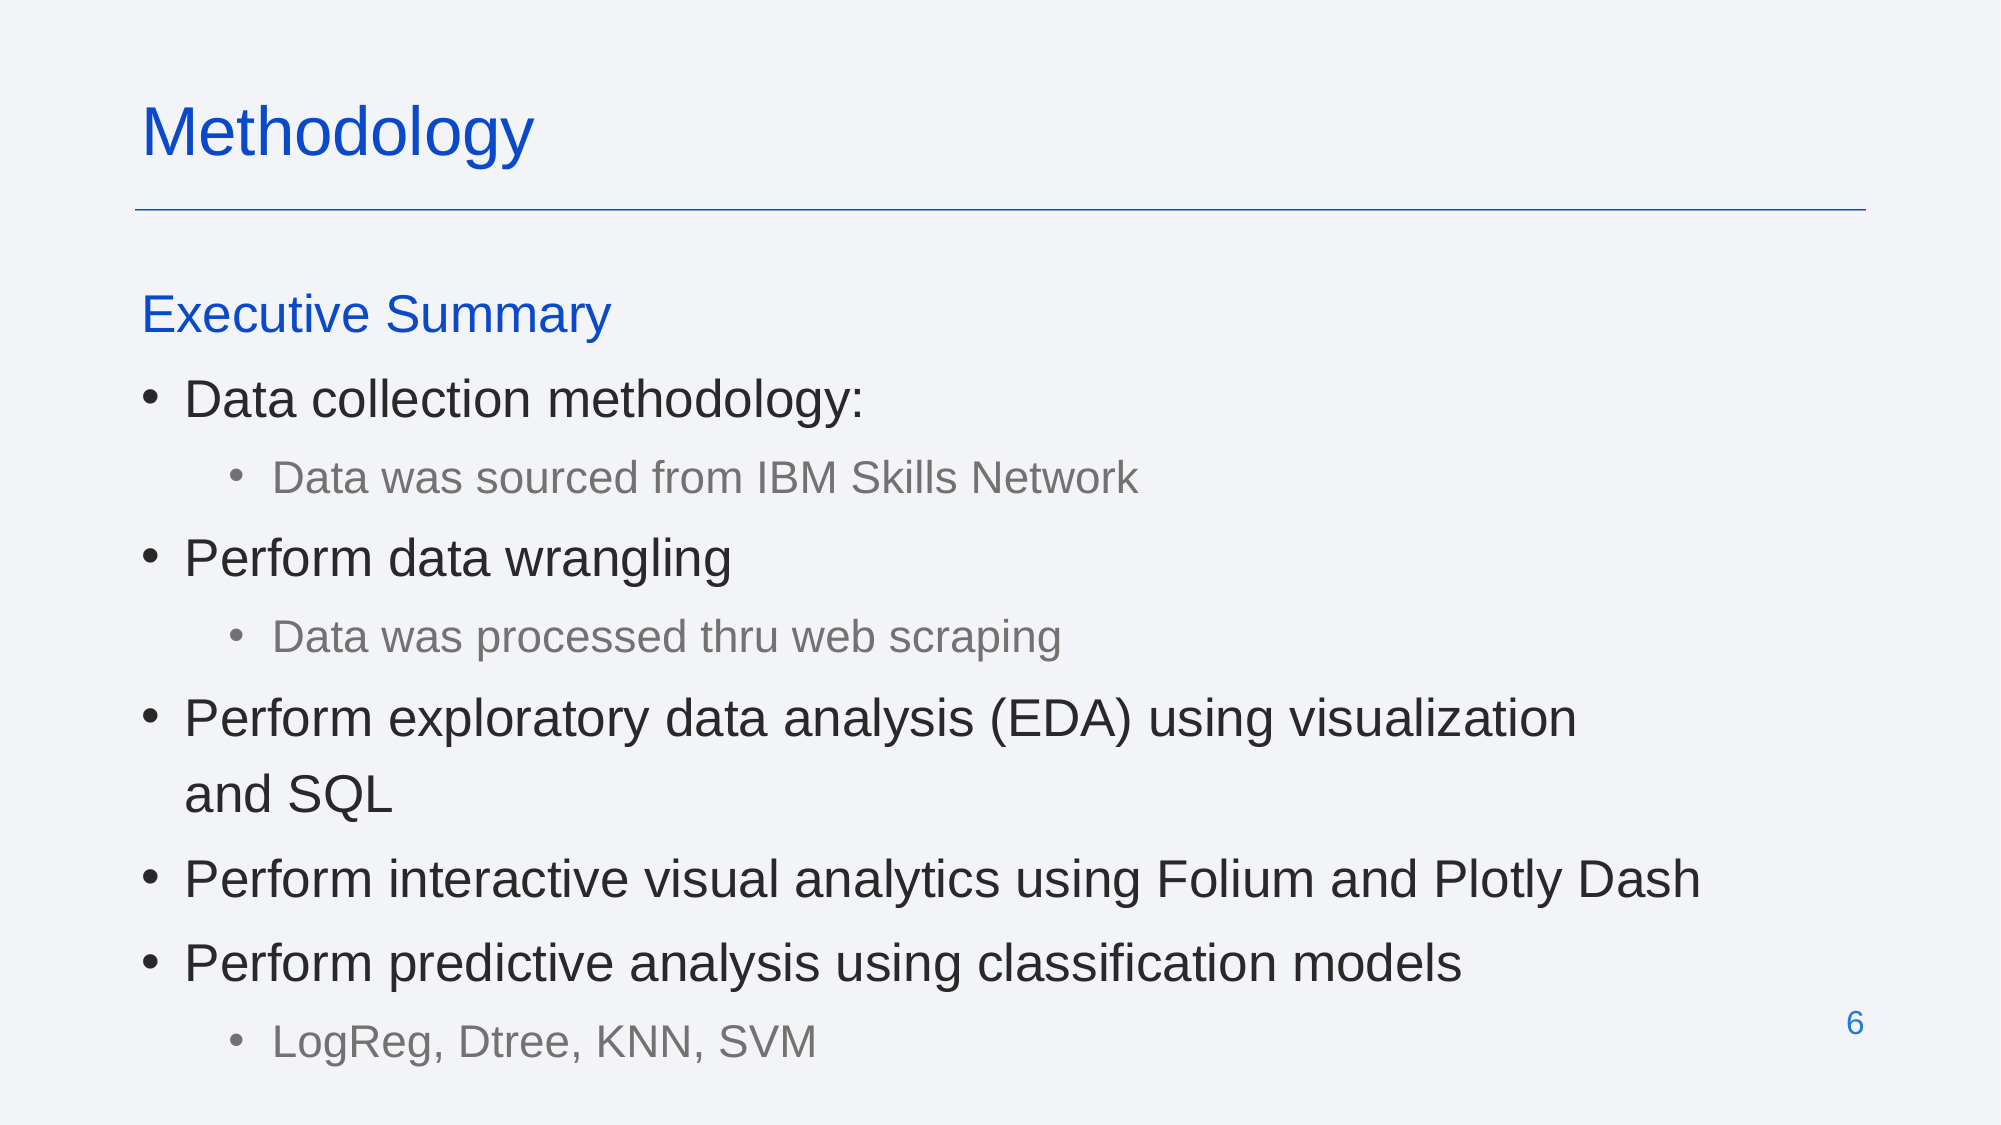

Methodology
Executive Summary
Data collection methodology:
Data was sourced from IBM Skills Network
Perform data wrangling
Data was processed thru web scraping
Perform exploratory data analysis (EDA) using visualization and SQL
Perform interactive visual analytics using Folium and Plotly Dash
Perform predictive analysis using classification models
LogReg, Dtree, KNN, SVM

6